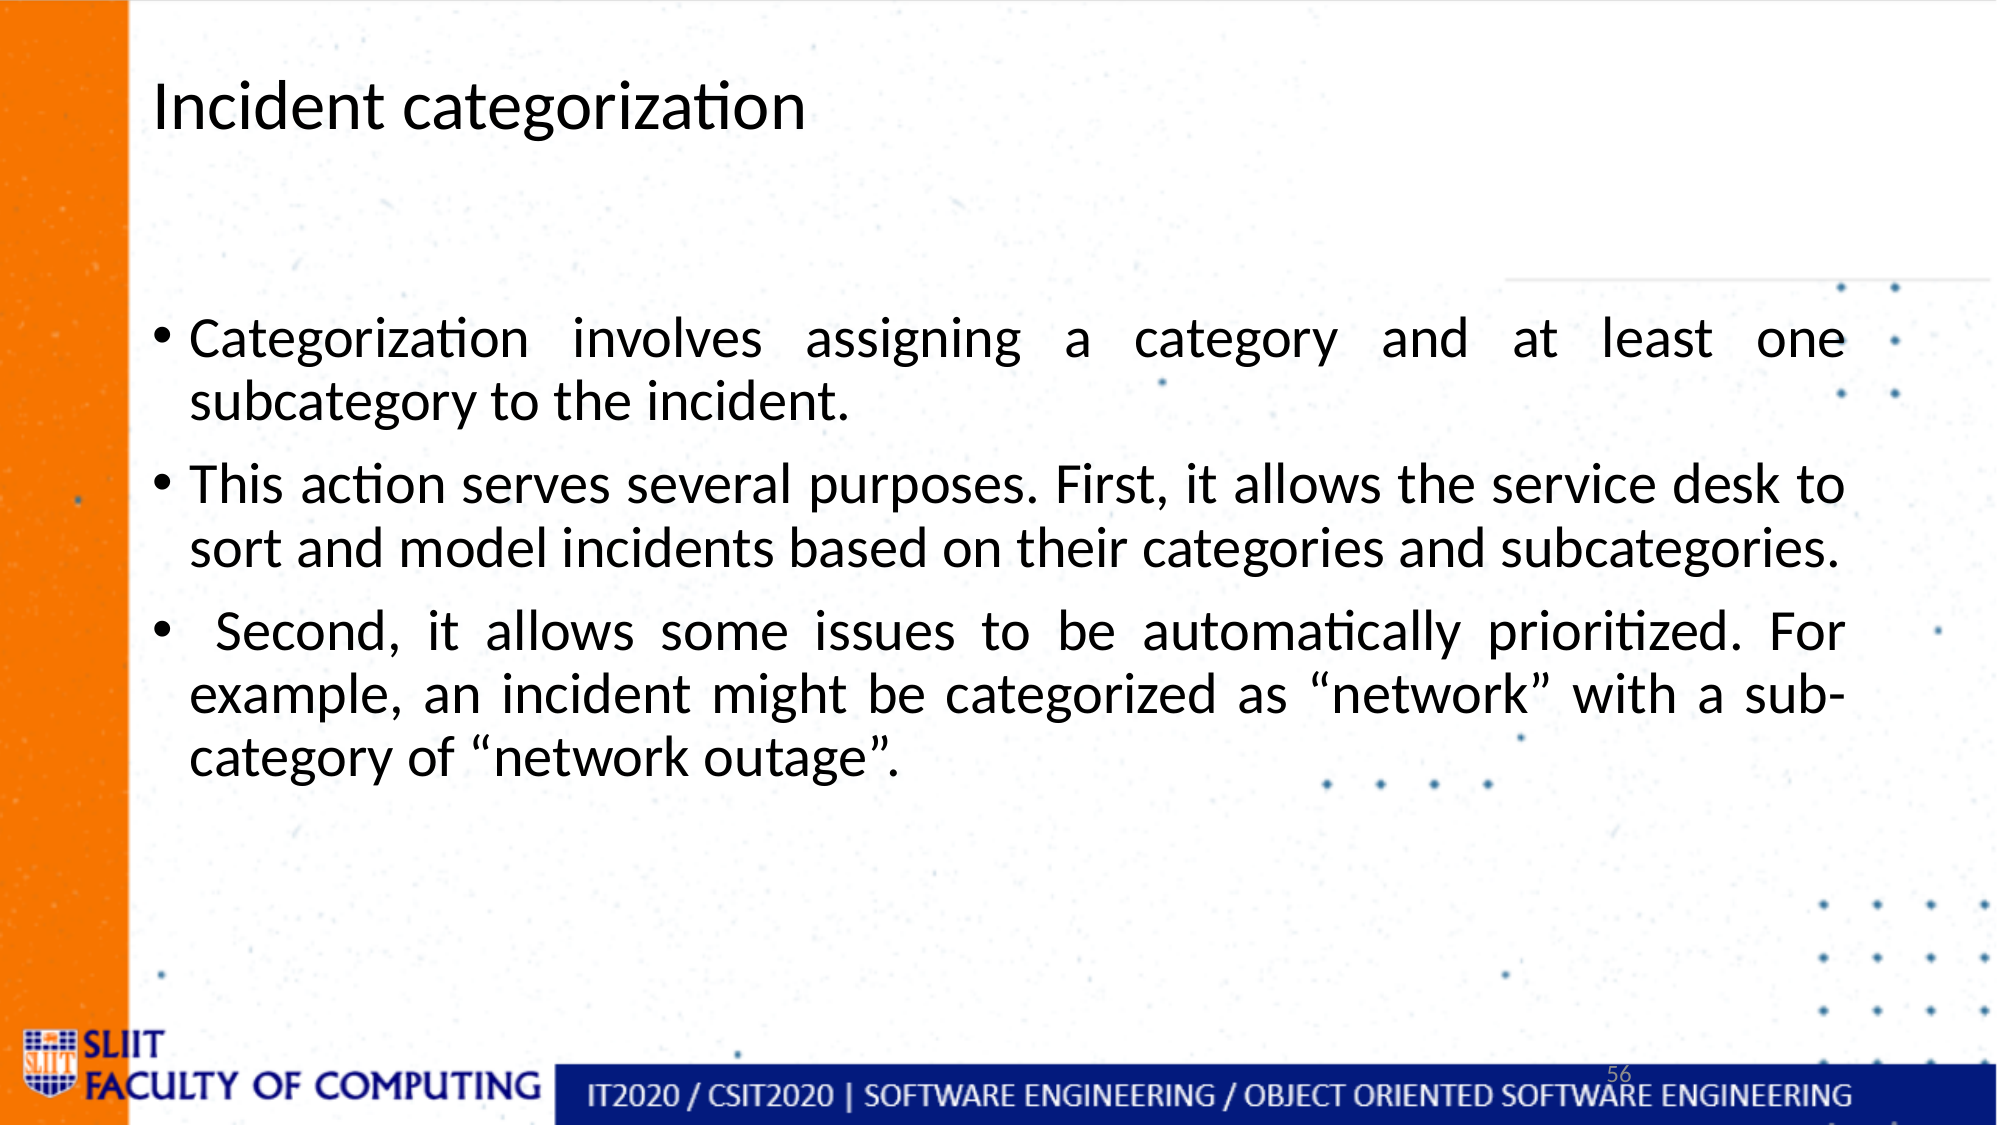

# Incident categorization
Categorization involves assigning a category and at least one subcategory to the incident.
This action serves several purposes. First, it allows the service desk to sort and model incidents based on their categories and subcategories.
 Second, it allows some issues to be automatically prioritized. For example, an incident might be categorized as “network” with a sub-category of “network outage”.
56